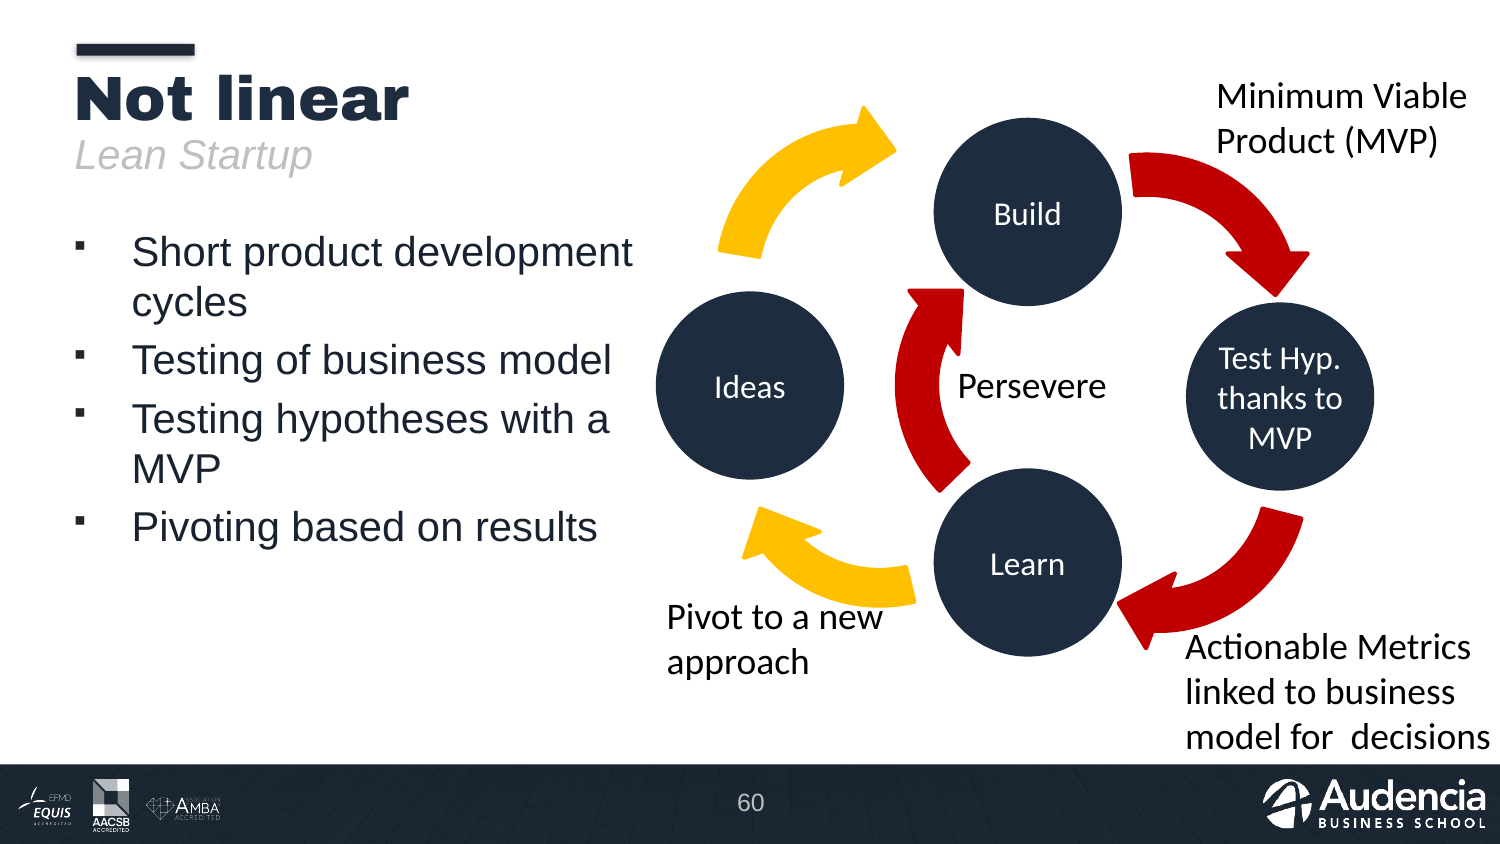

# Not linear
Minimum Viable
Product (MVP)

Build
Lean Startup

Short product development cycles
Testing of business model
Testing hypotheses with a
MVP
Pivoting based on results

Ideas
Test Hyp.
thanks to MVP

Persevere
Learn
Pivot to a new
approach
Actionable Metrics
linked to business
model for  decisions
60